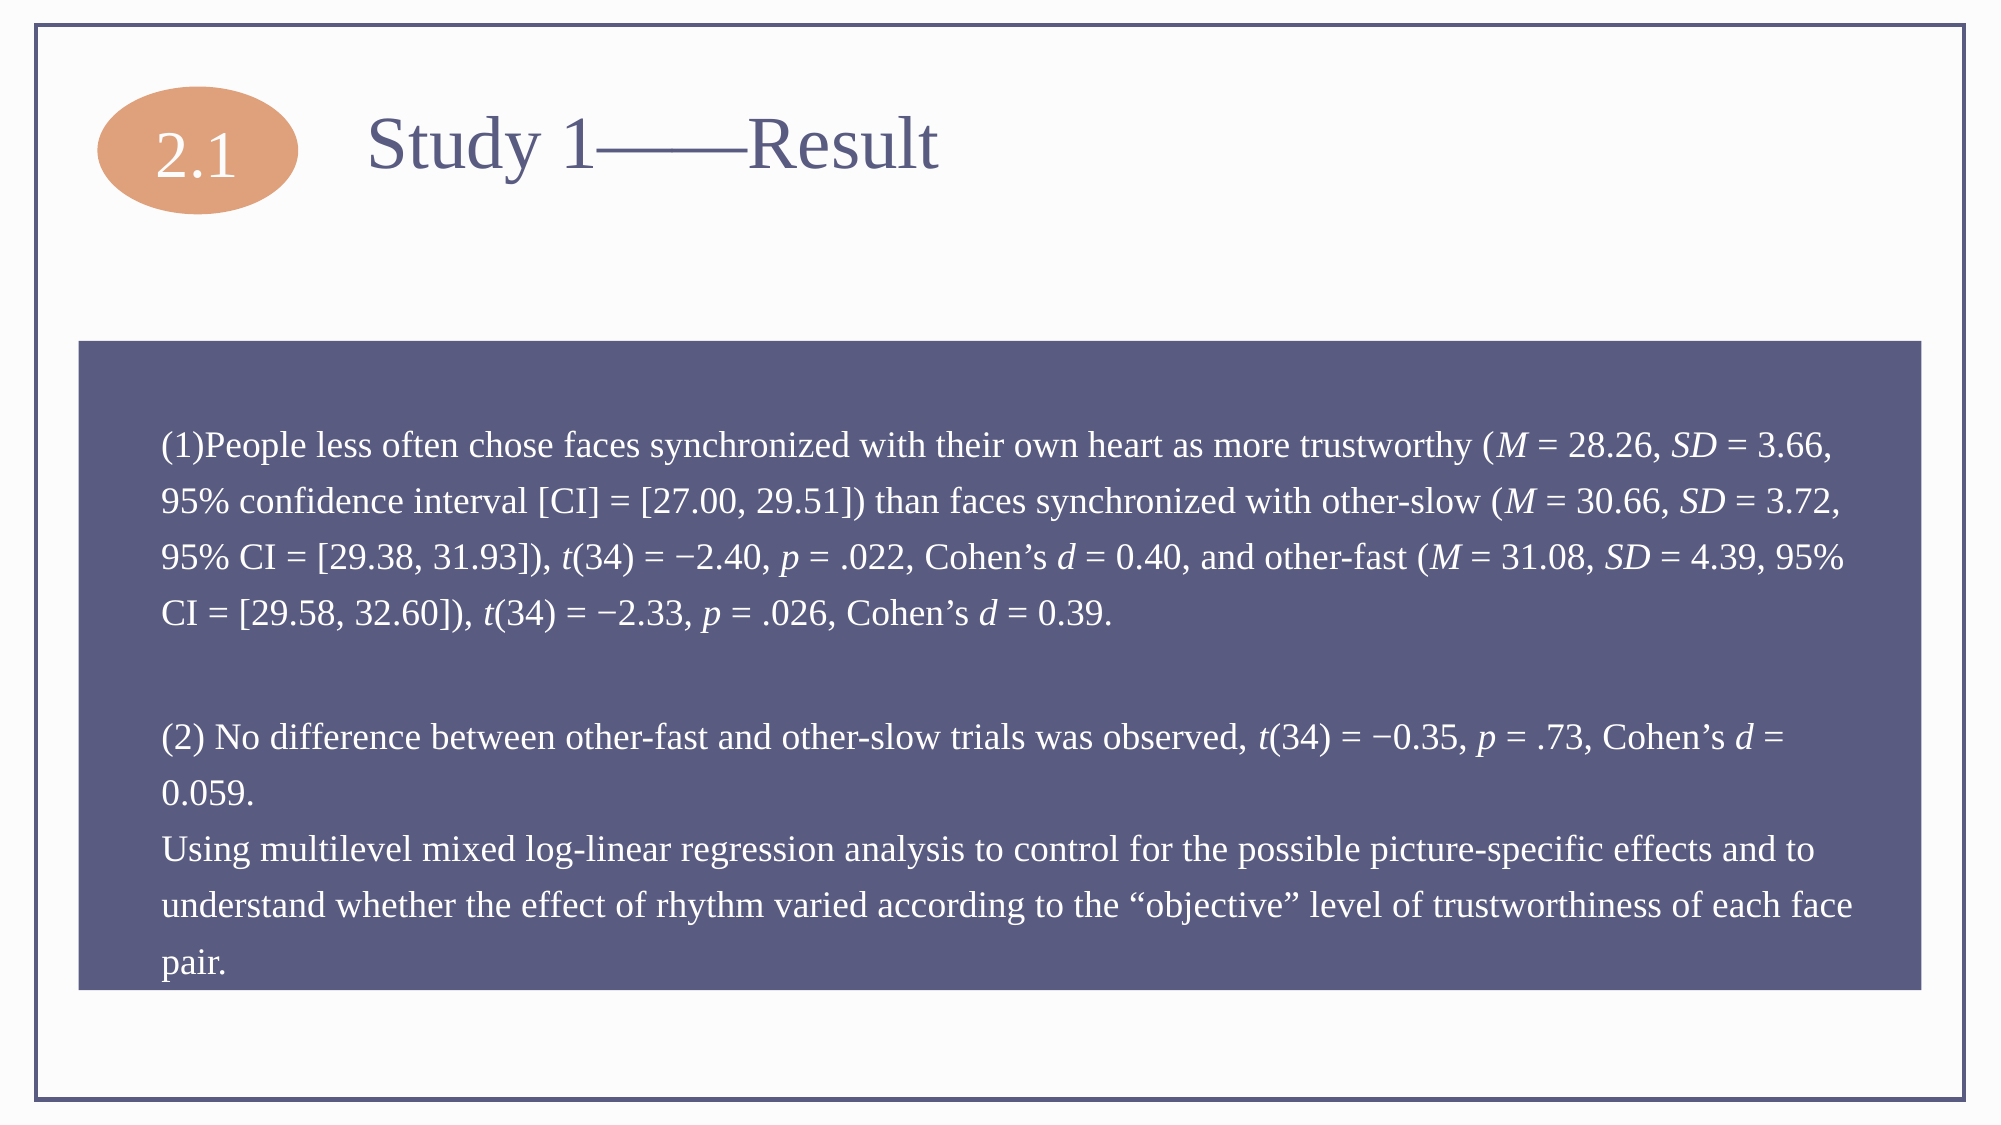

2.1
Study 1——Result

(1)People less often chose faces synchronized with their own heart as more trustworthy (M = 28.26, SD = 3.66, 95% confidence interval [CI] = [27.00, 29.51]) than faces synchronized with other-slow (M = 30.66, SD = 3.72, 95% CI = [29.38, 31.93]), t(34) = −2.40, p = .022, Cohen’s d = 0.40, and other-fast (M = 31.08, SD = 4.39, 95% CI = [29.58, 32.60]), t(34) = −2.33, p = .026, Cohen’s d = 0.39.

(2) No difference between other-fast and other-slow trials was observed, t(34) = −0.35, p = .73, Cohen’s d = 0.059.
Using multilevel mixed log-linear regression analysis to control for the possible picture-specific effects and to understand whether the effect of rhythm varied according to the “objective” level of trustworthiness of each face pair.